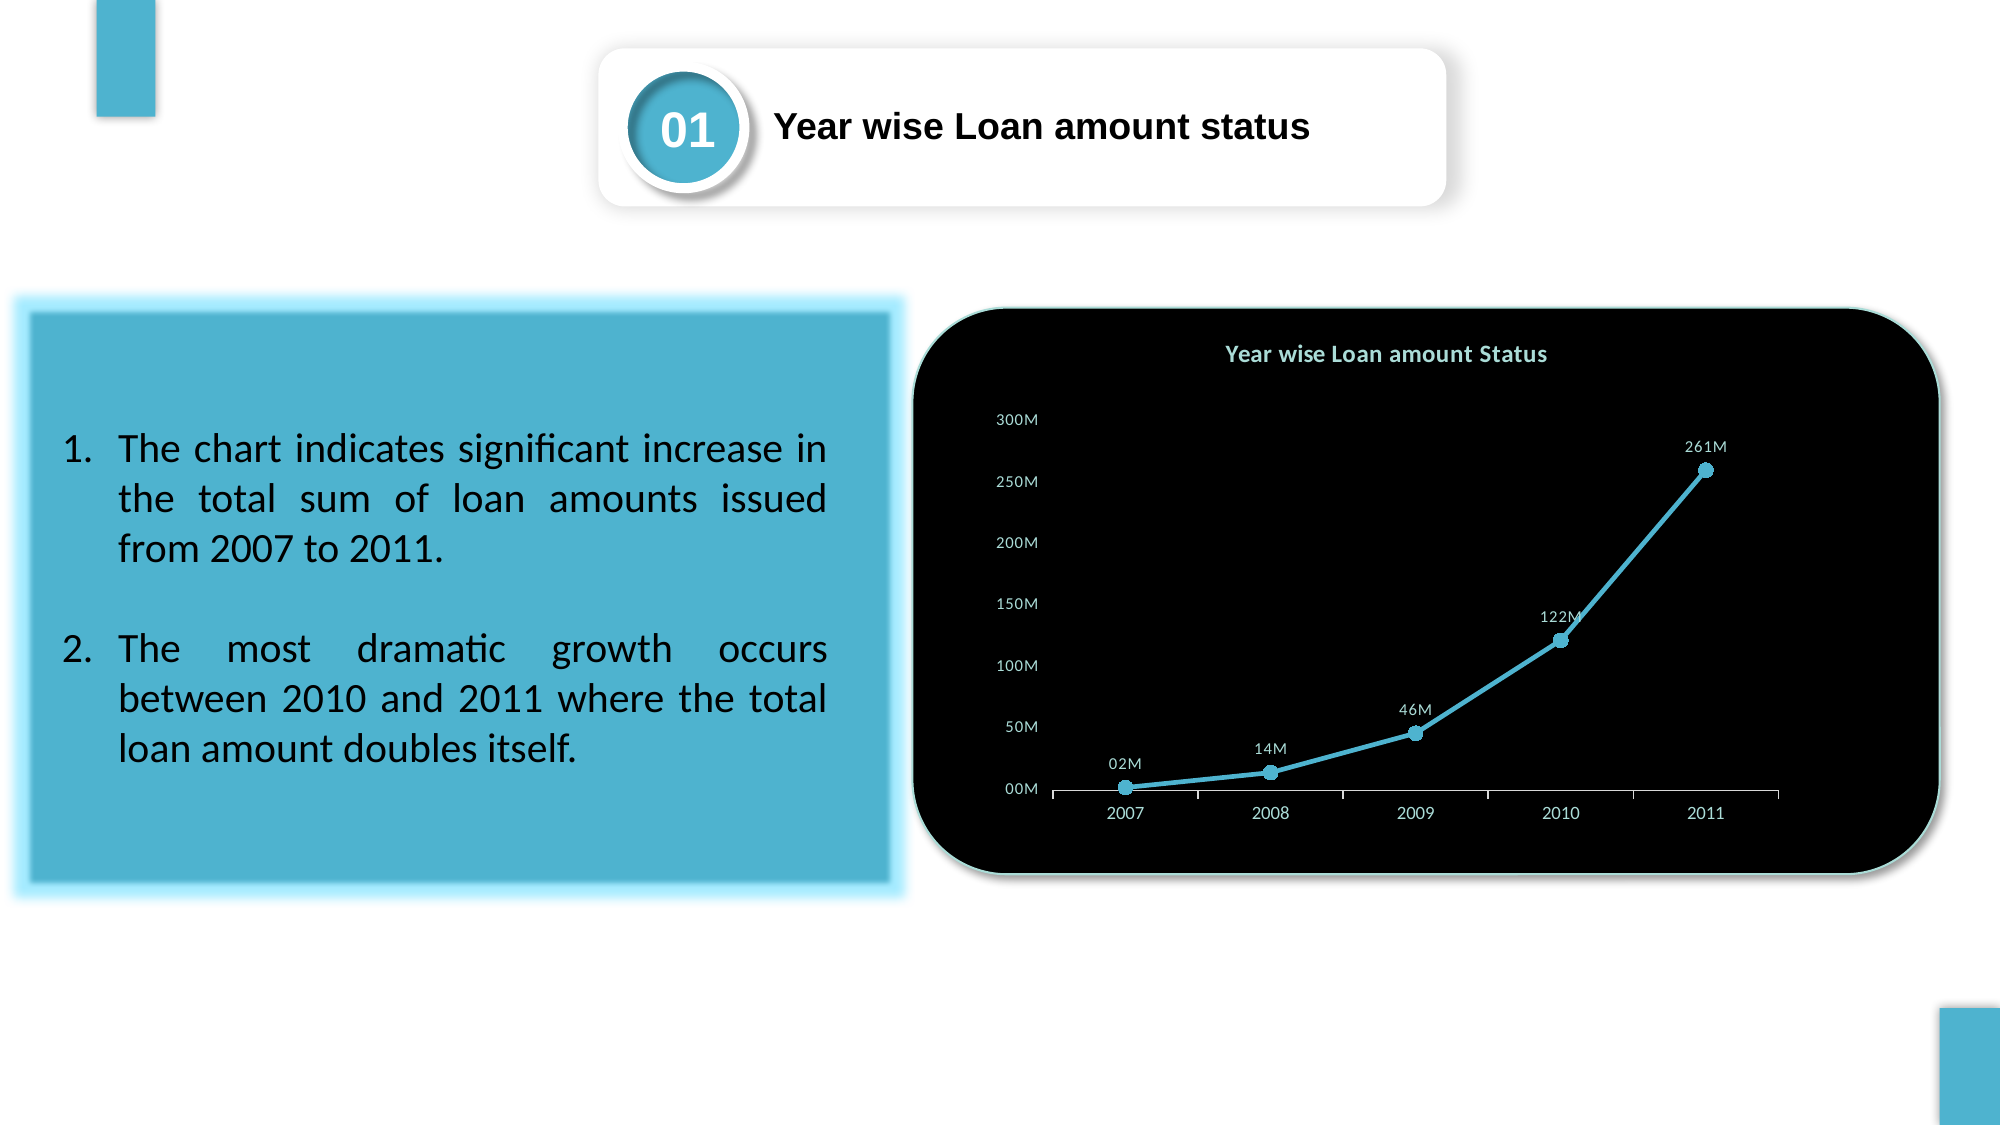

01
Year wise Loan amount status

### Chart: Year wise Loan amount Status

| Category | Total |
|---|---|
| 2007 | 2219275.0 |
| 2008 | 14390275.0 |
| 2009 | 46436325.0 |
| 2010 | 122050200.0 |
| 2011 | 260506575.0 |
The chart indicates significant increase in the total sum of loan amounts issued from 2007 to 2011.

The most dramatic growth occurs between 2010 and 2011 where the total loan amount doubles itself.